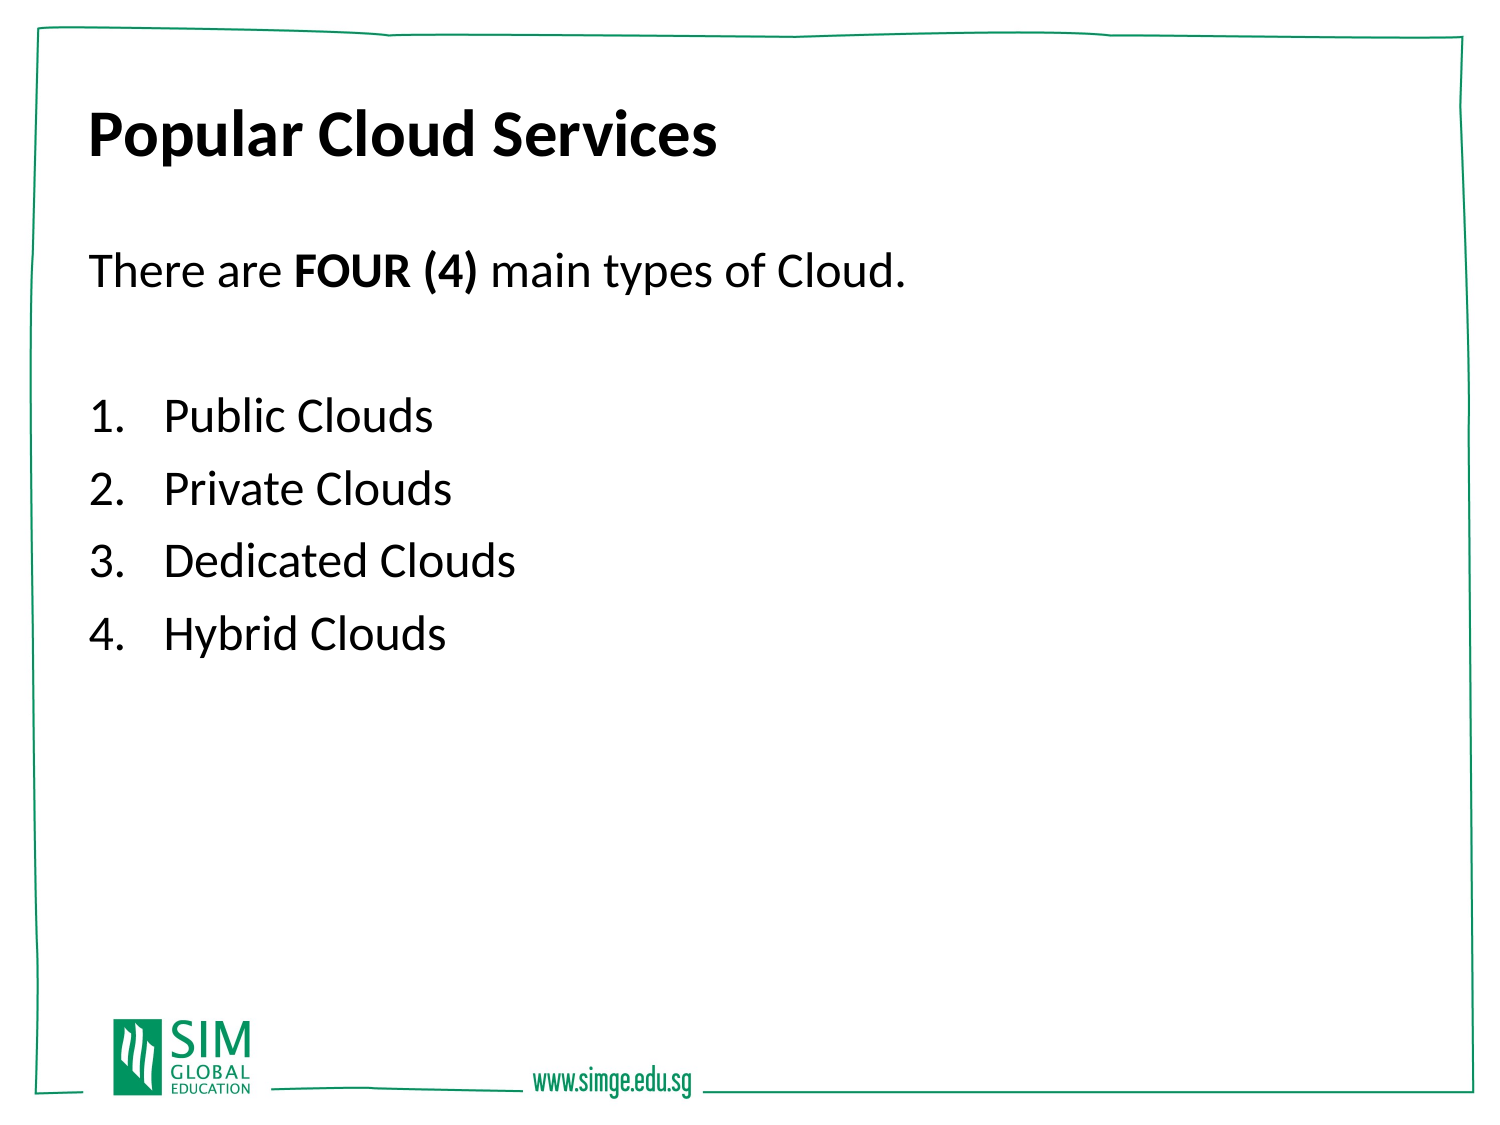

Popular Cloud Services
There are FOUR (4) main types of Cloud.

Public Clouds
Private Clouds
Dedicated Clouds
Hybrid Clouds